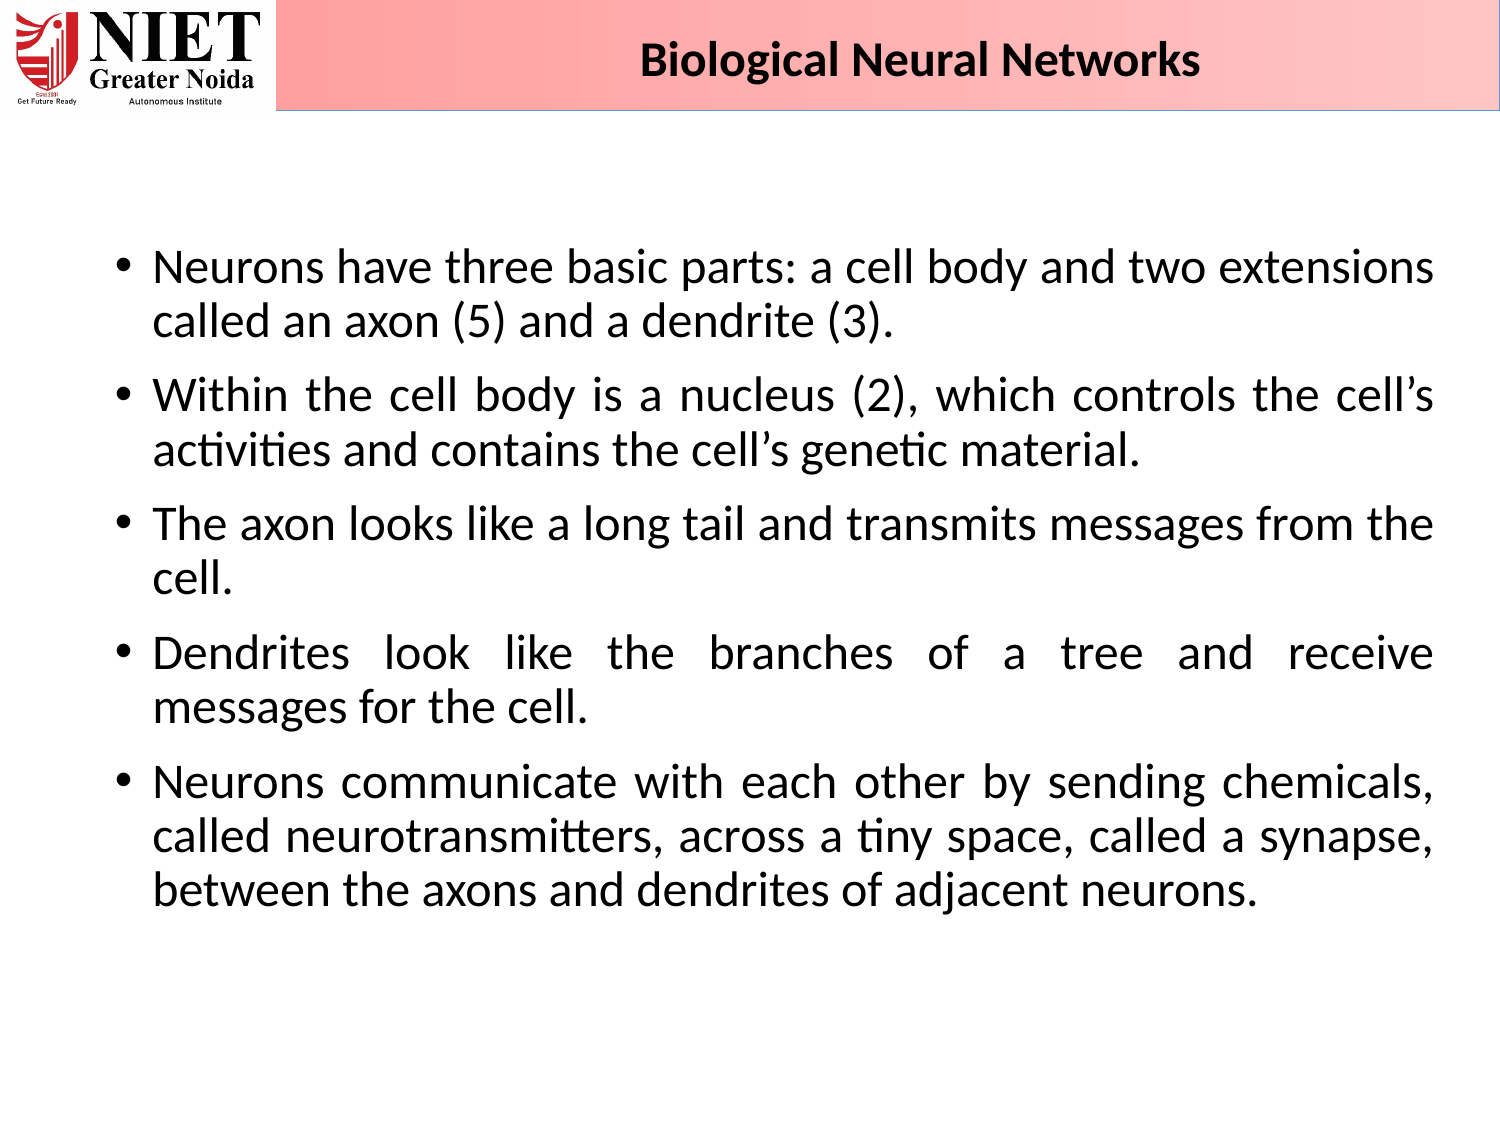

Biological Neural Networks

Neurons have three basic parts: a cell body and two extensions called an axon (5) and a dendrite (3).
Within the cell body is a nucleus (2), which controls the cell’s activities and contains the cell’s genetic material.
The axon looks like a long tail and transmits messages from the cell.
Dendrites look like the branches of a tree and receive messages for the cell.
Neurons communicate with each other by sending chemicals, called neurotransmitters, across a tiny space, called a synapse, between the axons and dendrites of adjacent neurons.